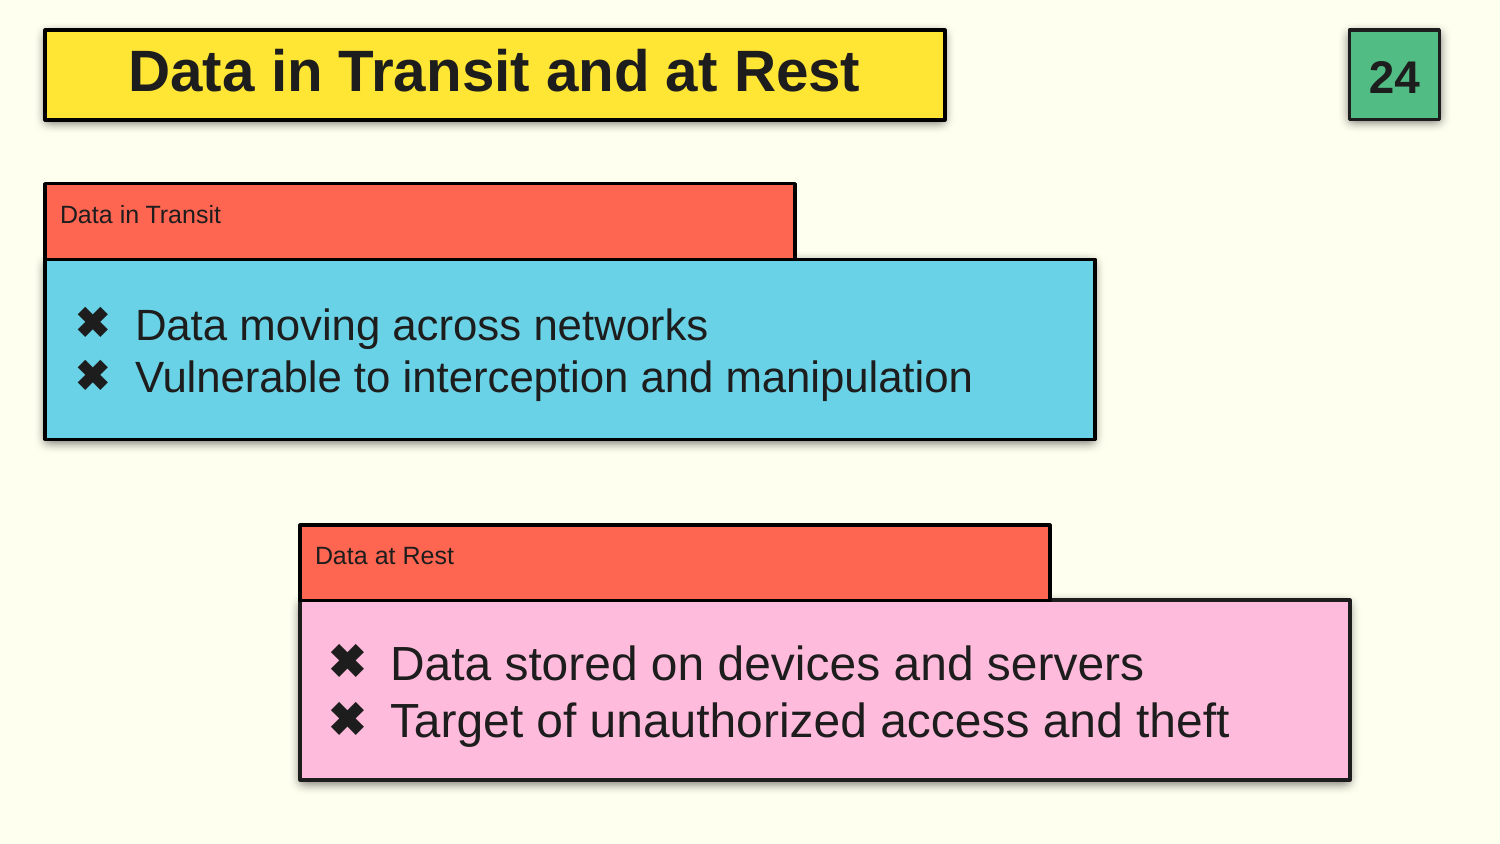

# Data in Transit and at Rest
Data in Transit
Data moving across networks
Vulnerable to interception and manipulation
Data at Rest
Data stored on devices and servers
Target of unauthorized access and theft